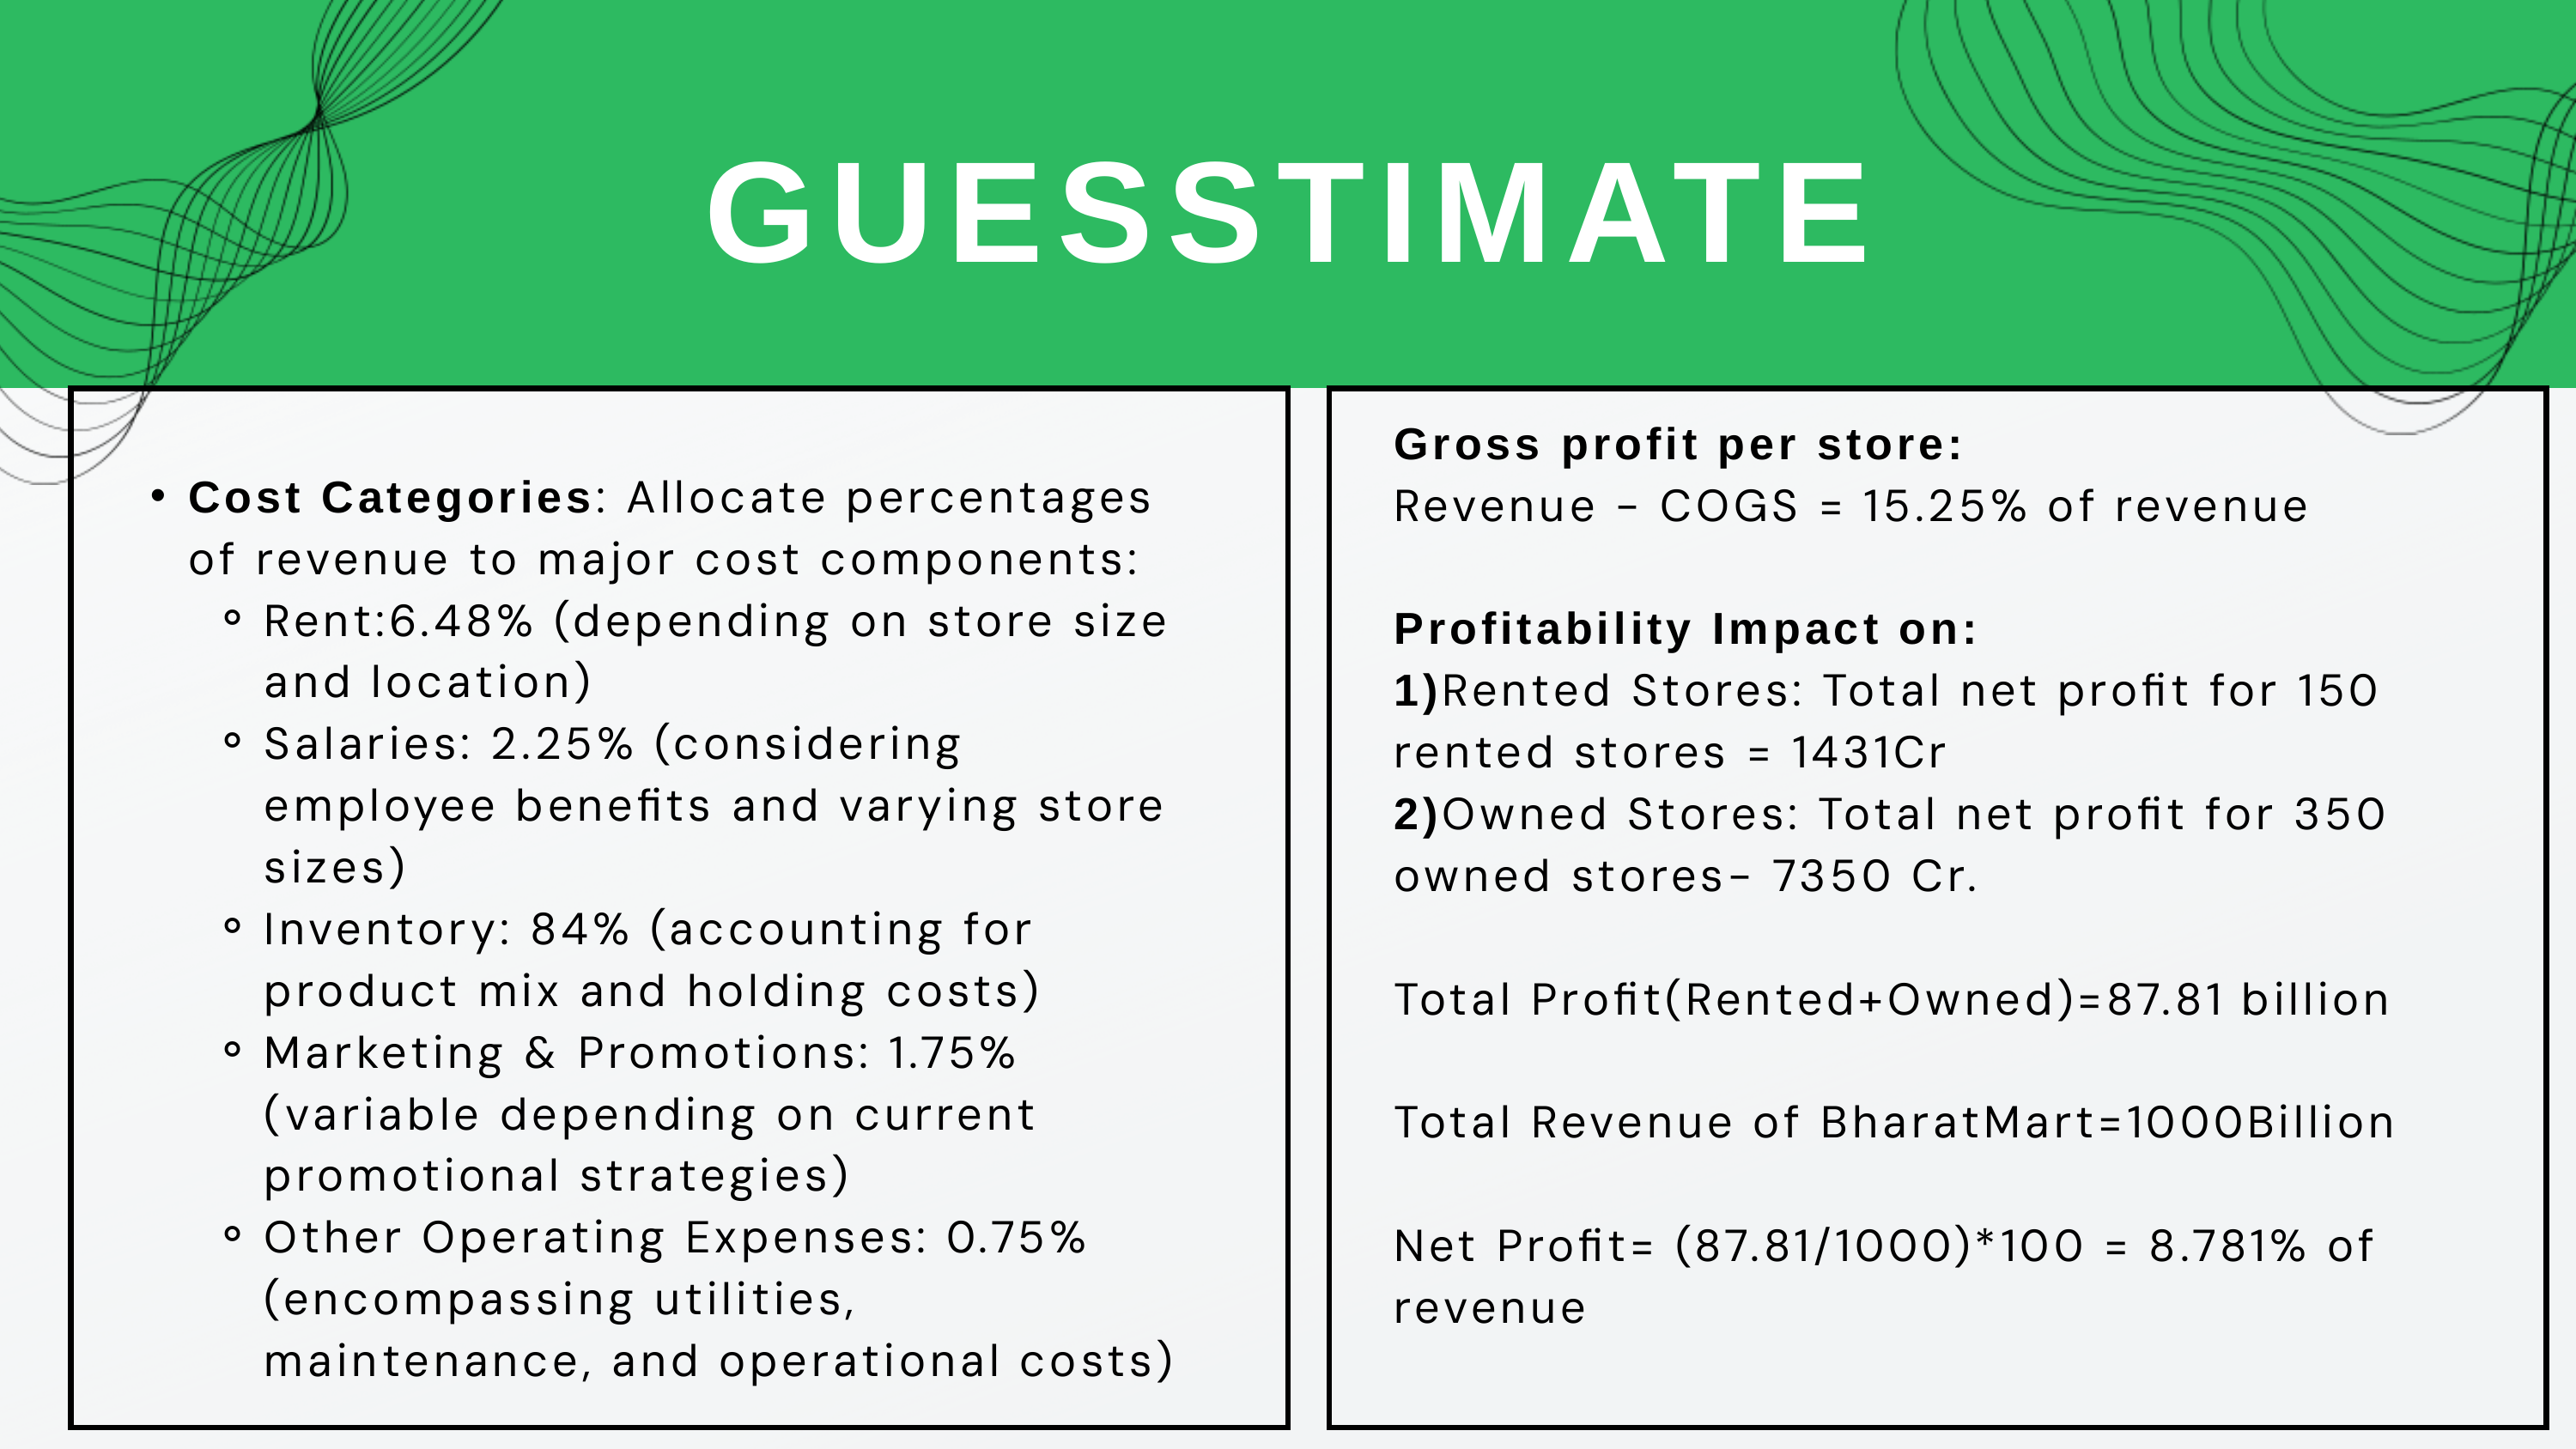

GUESSTIMATE

Gross profit per store:
Revenue - COGS = 15.25% of revenue

Profitability Impact on:
1)Rented Stores: Total net profit for 150 rented stores = 1431Cr
2)Owned Stores: Total net profit for 350 owned stores- 7350 Cr.

Total Profit(Rented+Owned)=87.81 billion

Total Revenue of BharatMart=1000Billion

Net Profit= (87.81/1000)*100 = 8.781% of revenue

Cost Categories: Allocate percentages of revenue to major cost components:
Rent:6.48% (depending on store size and location)
Salaries: 2.25% (considering employee benefits and varying store sizes)
Inventory: 84% (accounting for product mix and holding costs)
Marketing & Promotions: 1.75% (variable depending on current promotional strategies)
Other Operating Expenses: 0.75% (encompassing utilities, maintenance, and operational costs)